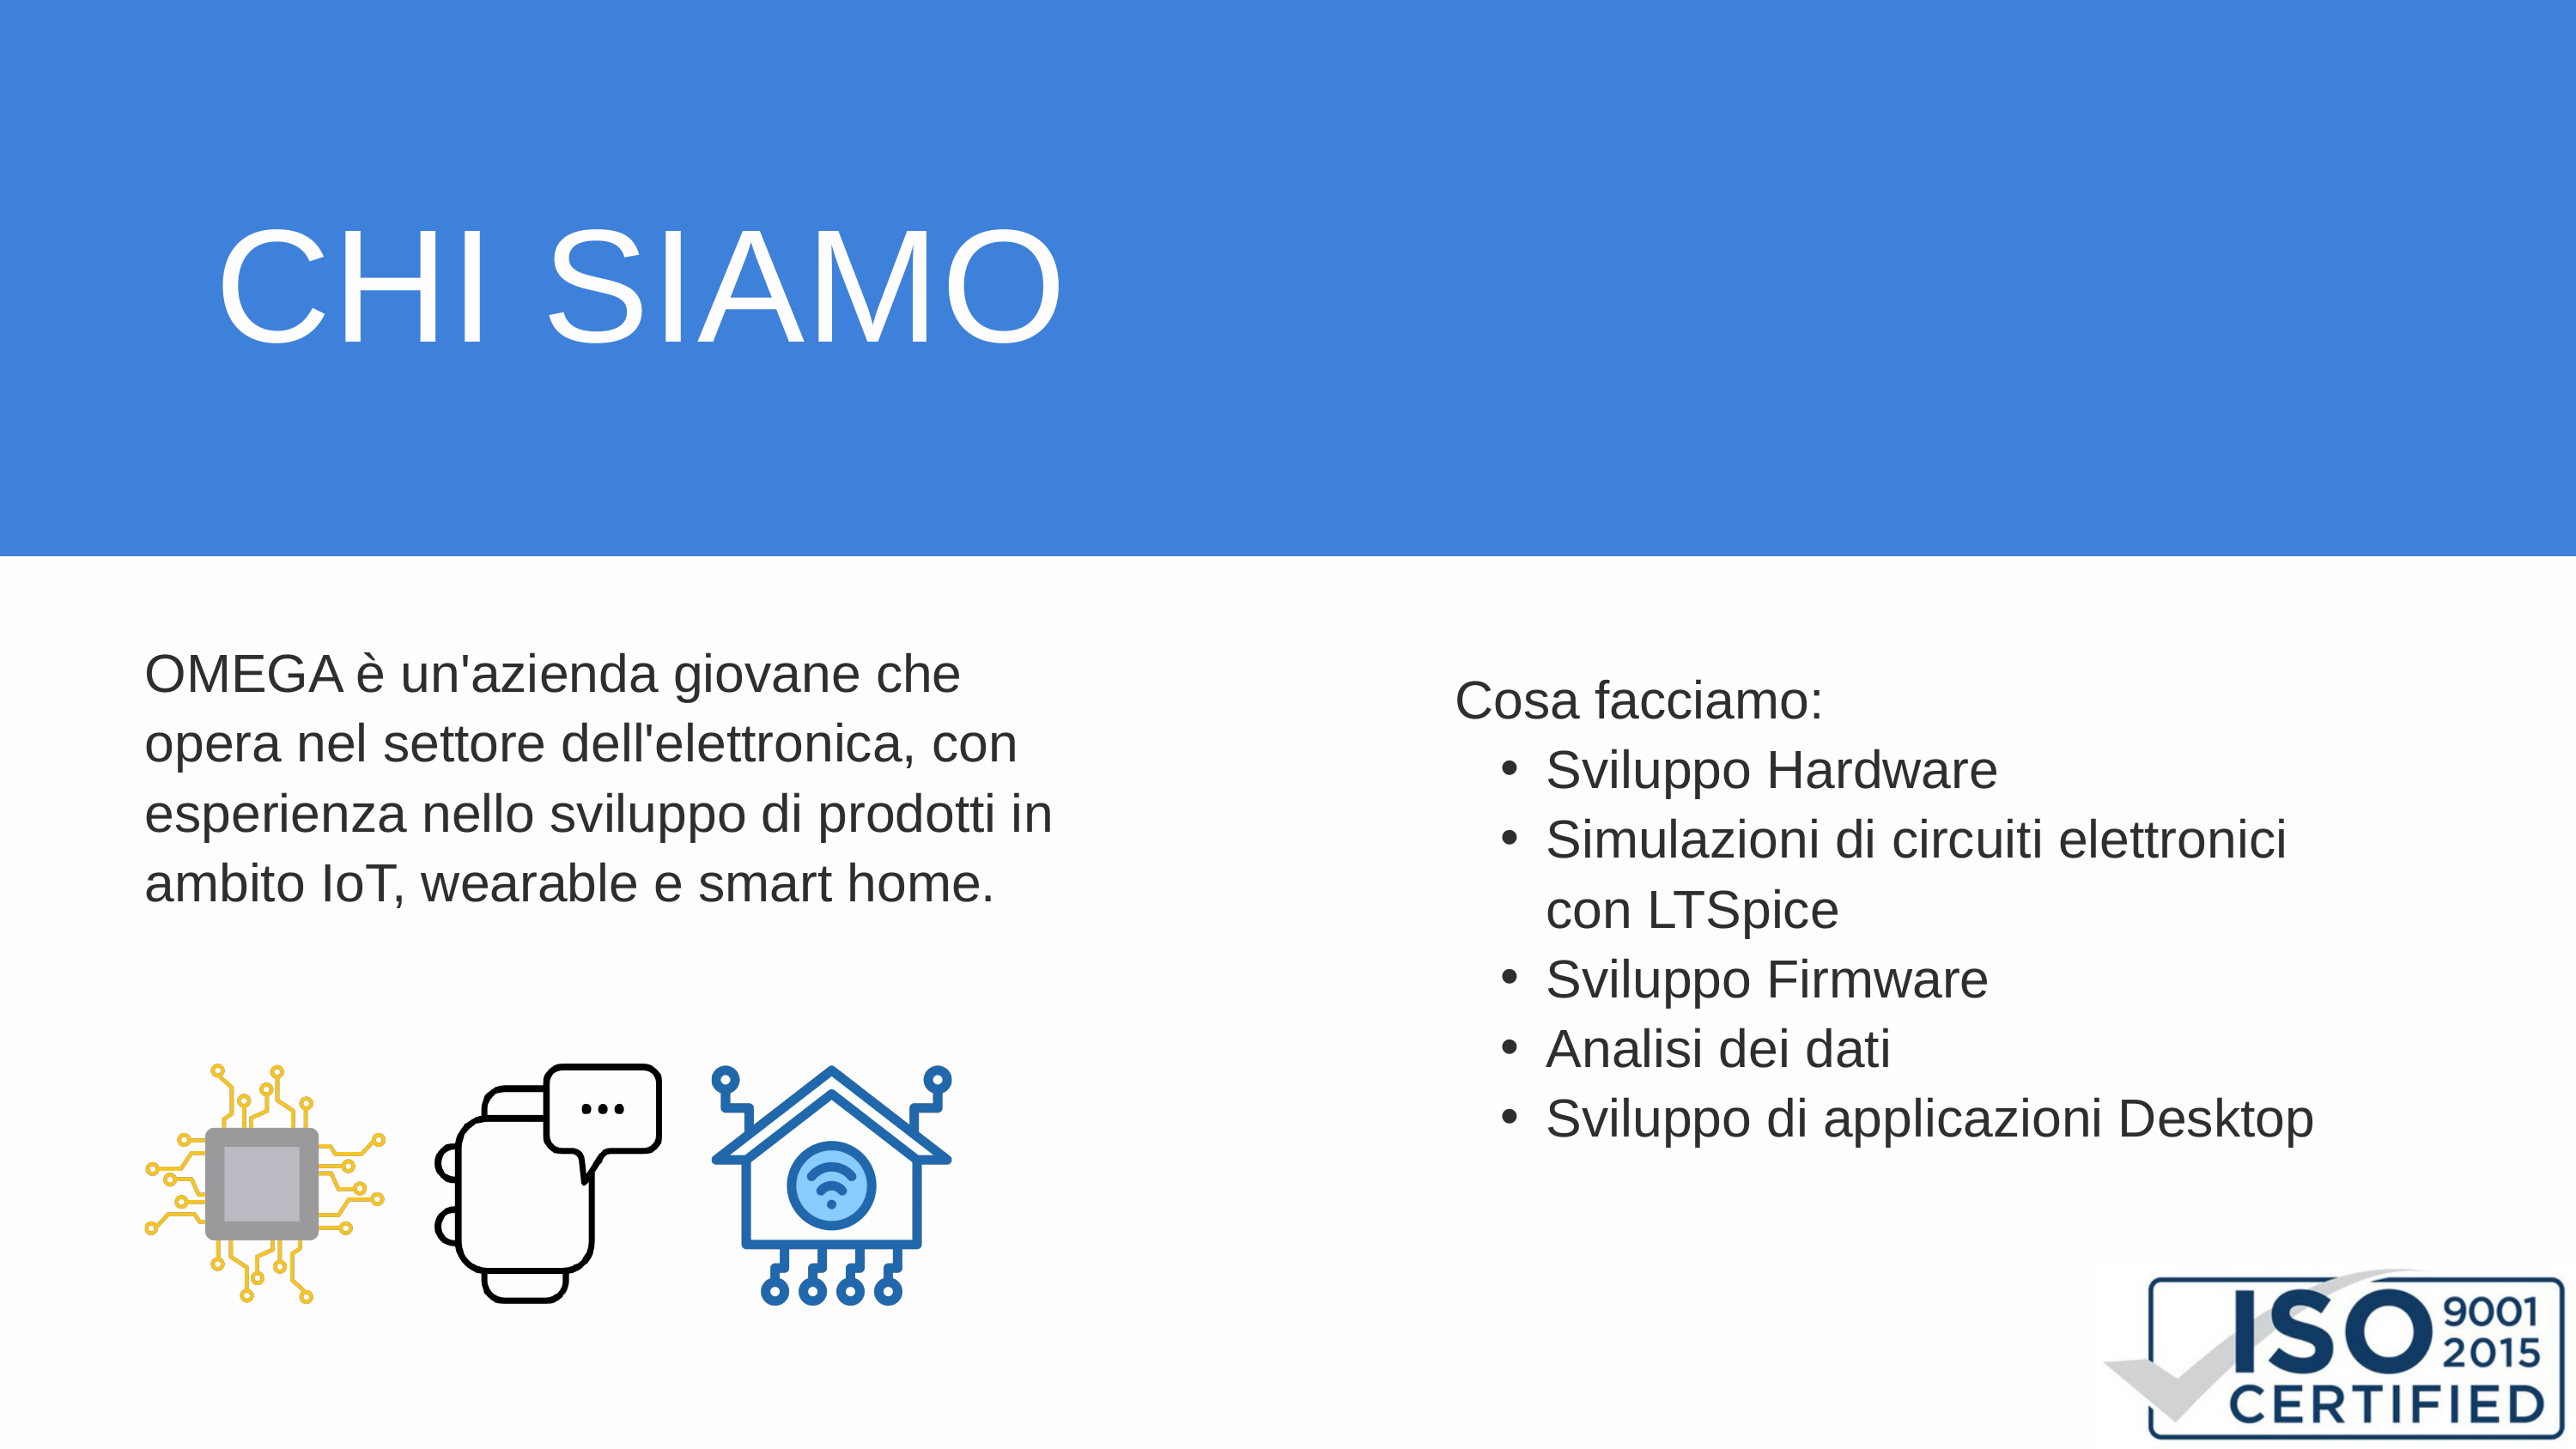

CHI SIAMO
OMEGA è un'azienda giovane che opera nel settore dell'elettronica, con esperienza nello sviluppo di prodotti in ambito IoT, wearable e smart home.
Cosa facciamo:
Sviluppo Hardware
Simulazioni di circuiti elettronici con LTSpice
Sviluppo Firmware
Analisi dei dati
Sviluppo di applicazioni Desktop